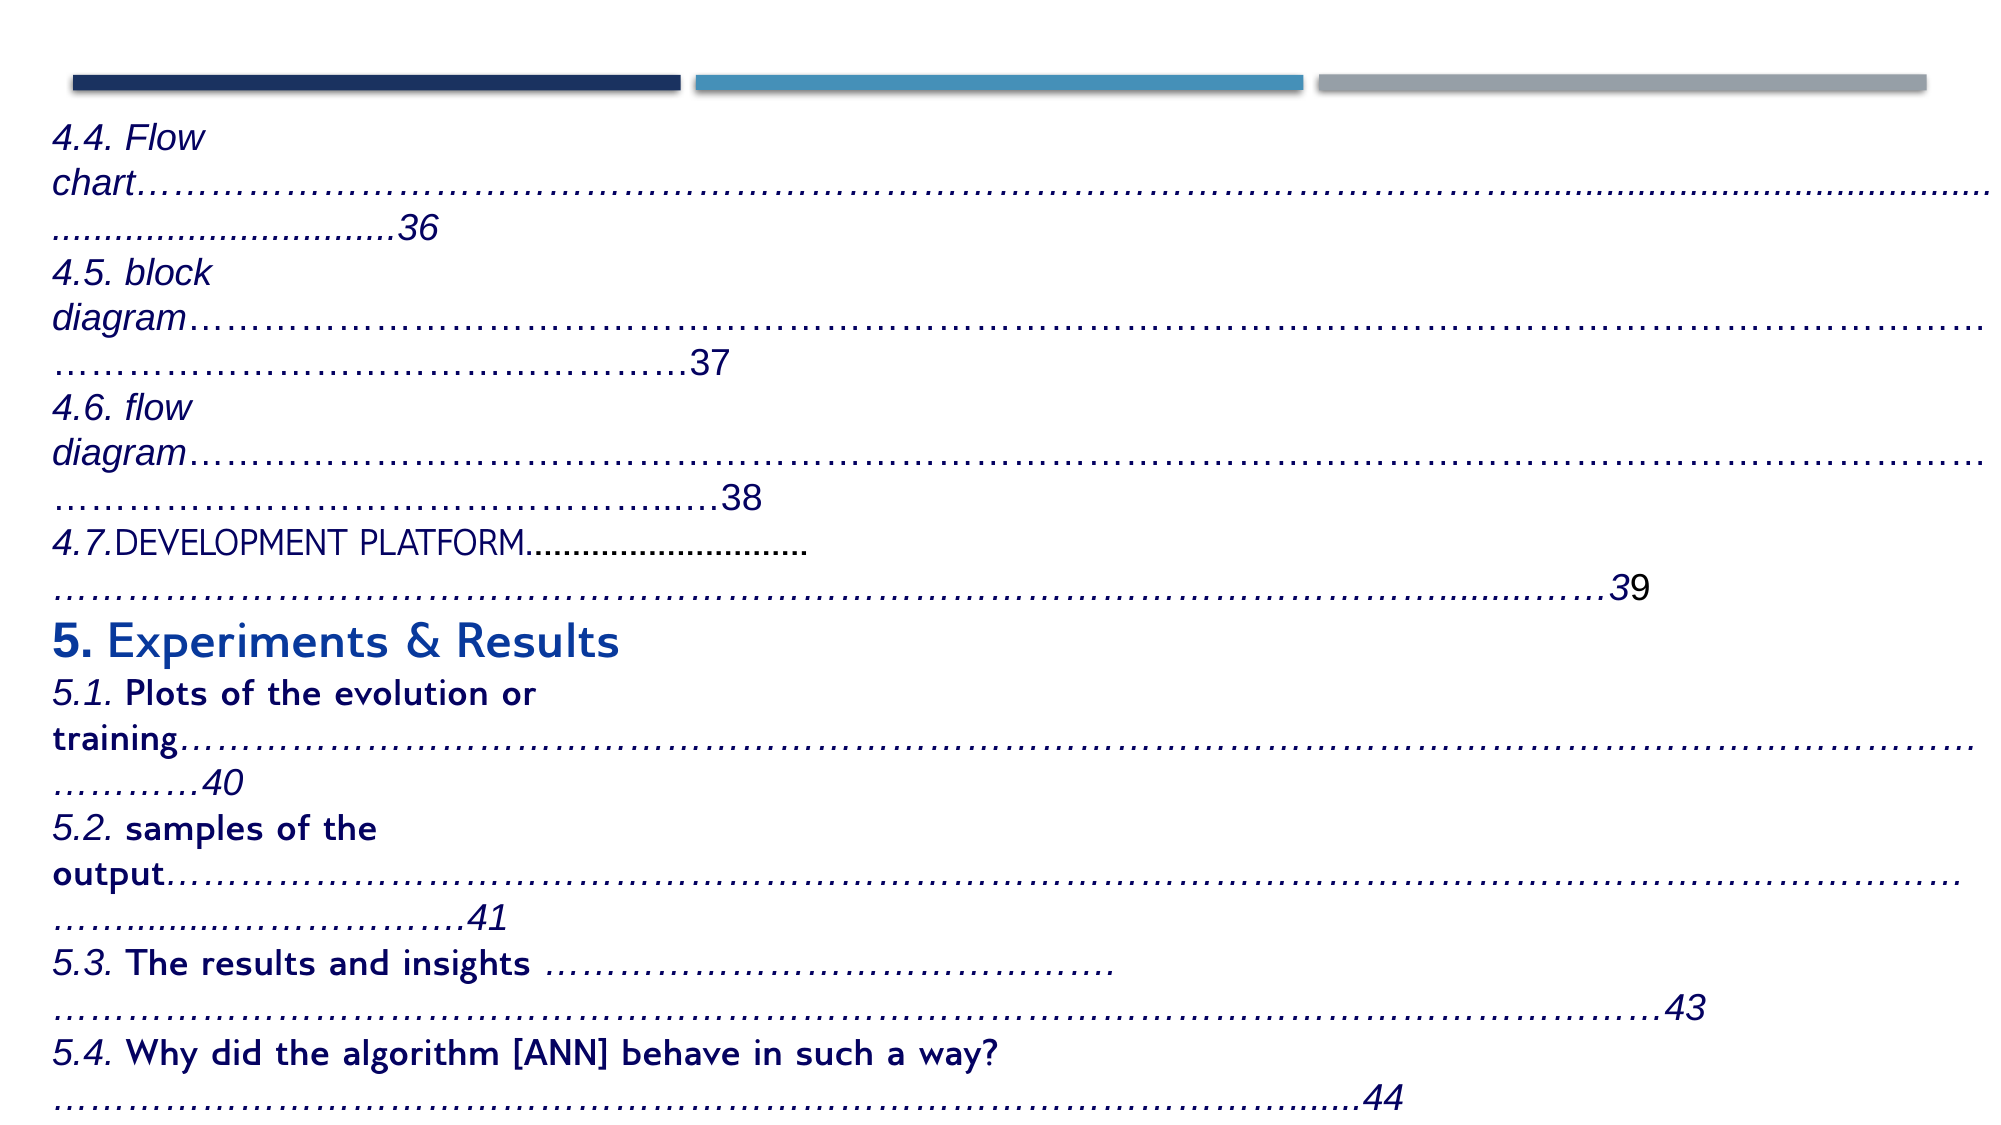

4.4. Flow chart…………………………………………………………………………………………………..............................................................................36
4.5. block diagram……………………………………………………………………………………………………………………………………………………………………………37
4.6. flow diagram…………………………………………………………………………………………………………………………………………………………………………...…38
4.7.DEVELOPMENT PLATFORM..............................………………………………………………………………………………………………….........……39
5. Experiments & Results
5.1. Plots of the evolution or training…………………………………………………………………………………………………………………………………………40
5.2. samples of the output……………………………………………………………………………………………………………………………………..........……………….41
5.3. The results and insights ……………………………………….…………………………………………………………………………………………………………………43
5.4. Why did the algorithm [ANN] behave in such a way?……………………………………………………………………………………….......44
5.5. Why did the algorithm [CNN] behave in such a way?………………….........................................................................46
5.6. Pros & cons of facial recognition………………………........…………………………………………………………………………………………………………48
5.7. Future Work..................................………………………........…………………………………………………………………………………………………………50